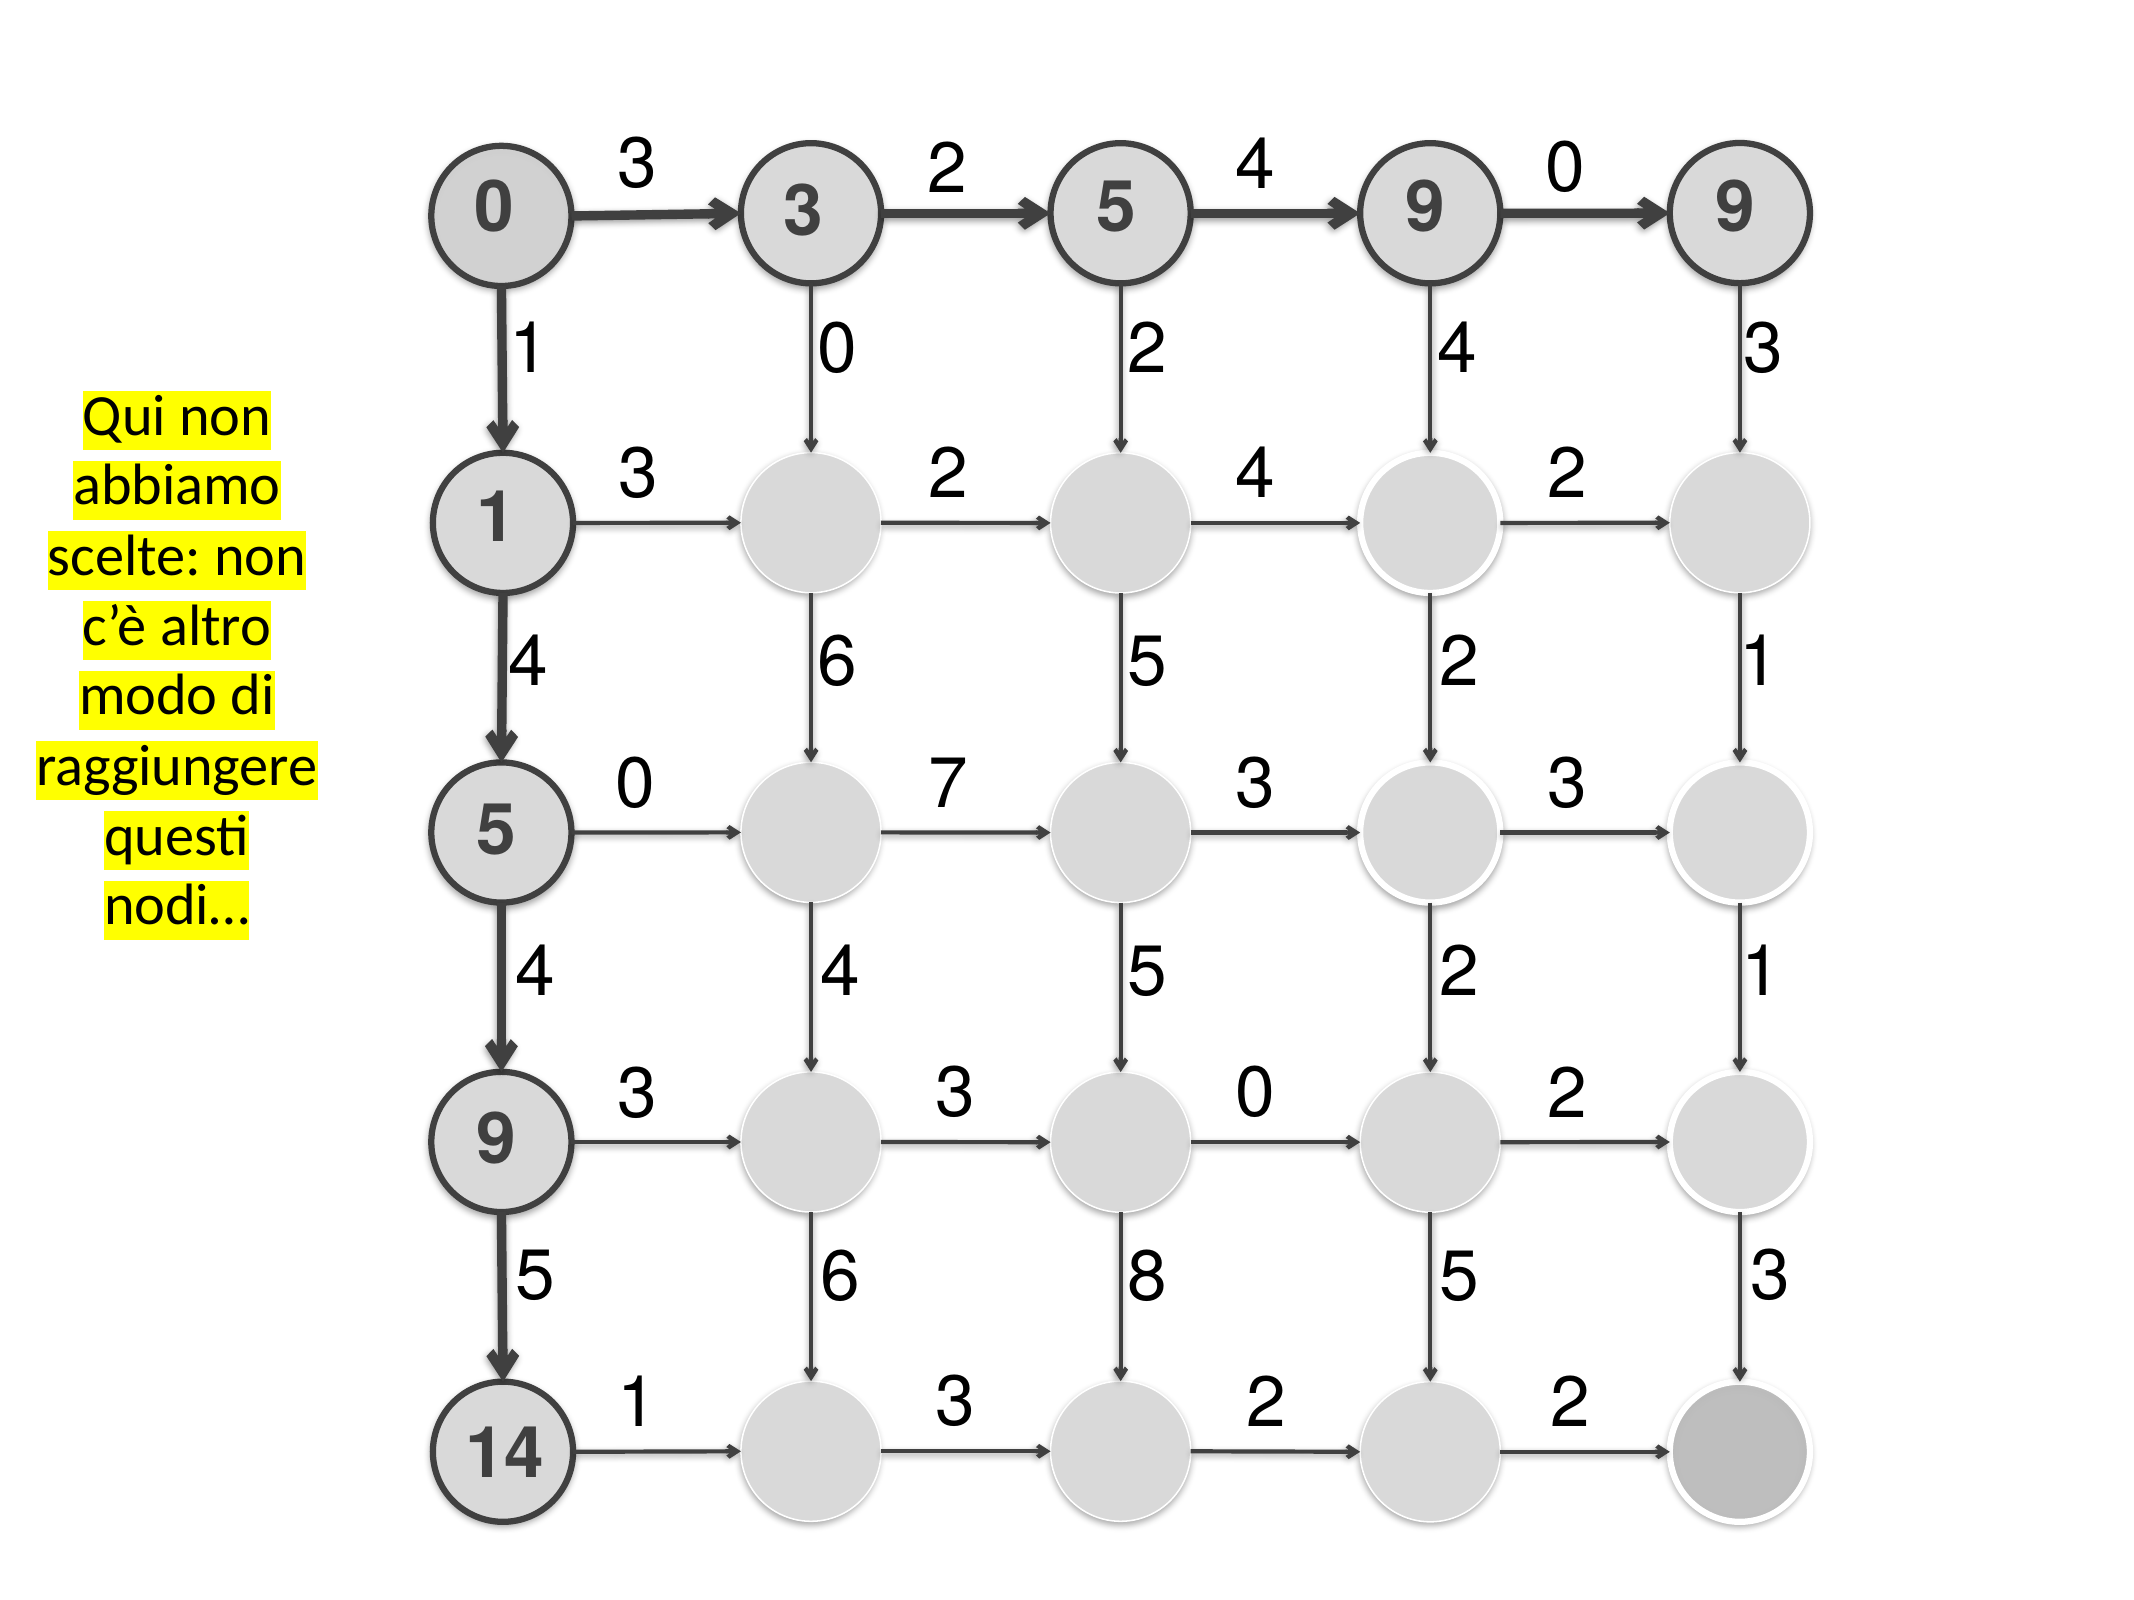

3
4
0
2

0
5
9
9
3
1
0
2
4
3
Qui non abbiamo scelte: non c’è altro modo di raggiungere questi nodi…
3
2
4
2

1
4
2
1
6
5
0
7
3
3

5
4
1
4
5
2
3
0
3
2

9
5
3
6
8
5
3
1
2
2

14